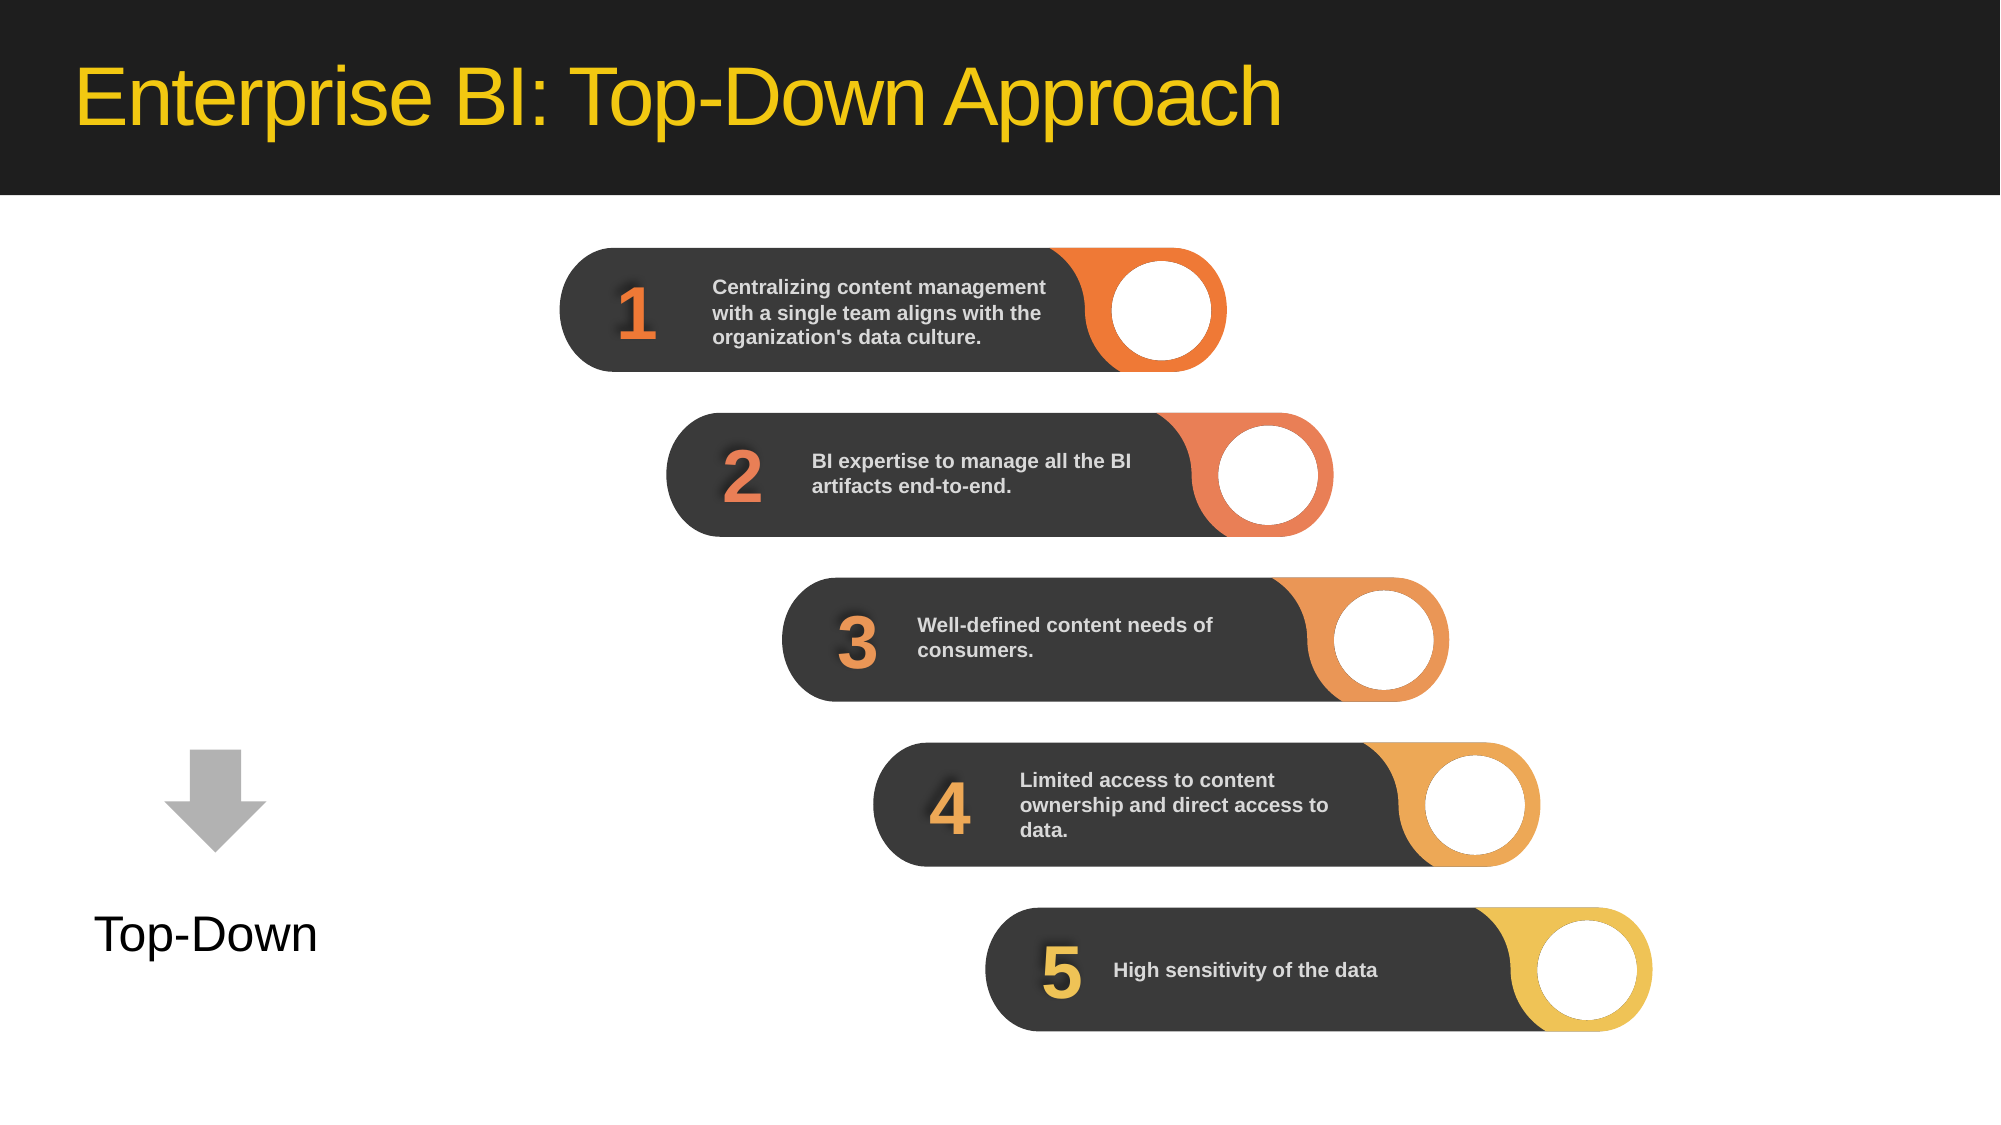

# Enterprise BI: Top-Down Approach

1
Centralizing content management with a single team aligns with the organization's data culture.

2
BI expertise to manage all the BI artifacts end-to-end.

3
Well-defined content needs of consumers.

4
Limited access to content ownership and direct access to data.

Top-Down

5
High sensitivity of the data